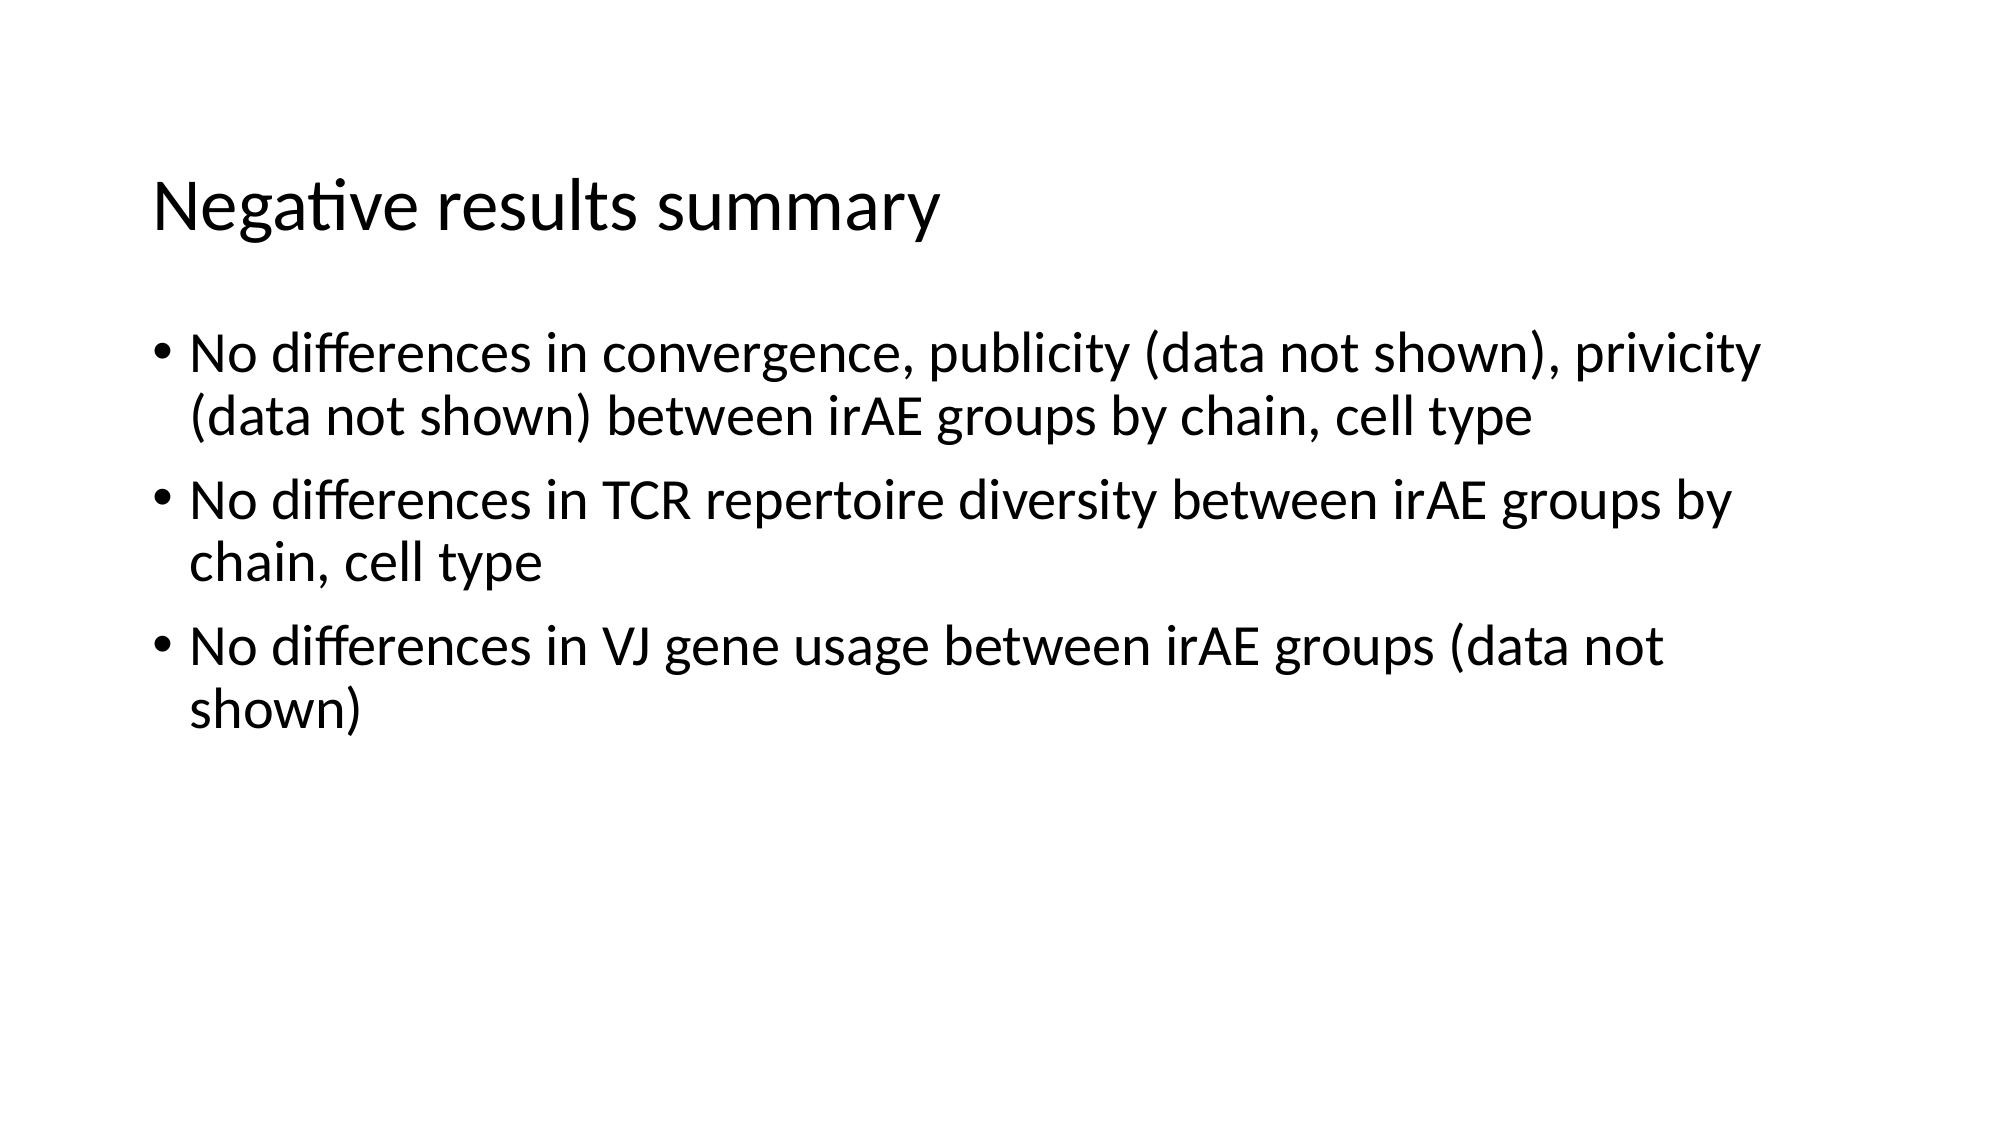

# Negative results summary
No differences in convergence, publicity (data not shown), privicity (data not shown) between irAE groups by chain, cell type
No differences in TCR repertoire diversity between irAE groups by chain, cell type
No differences in VJ gene usage between irAE groups (data not shown)